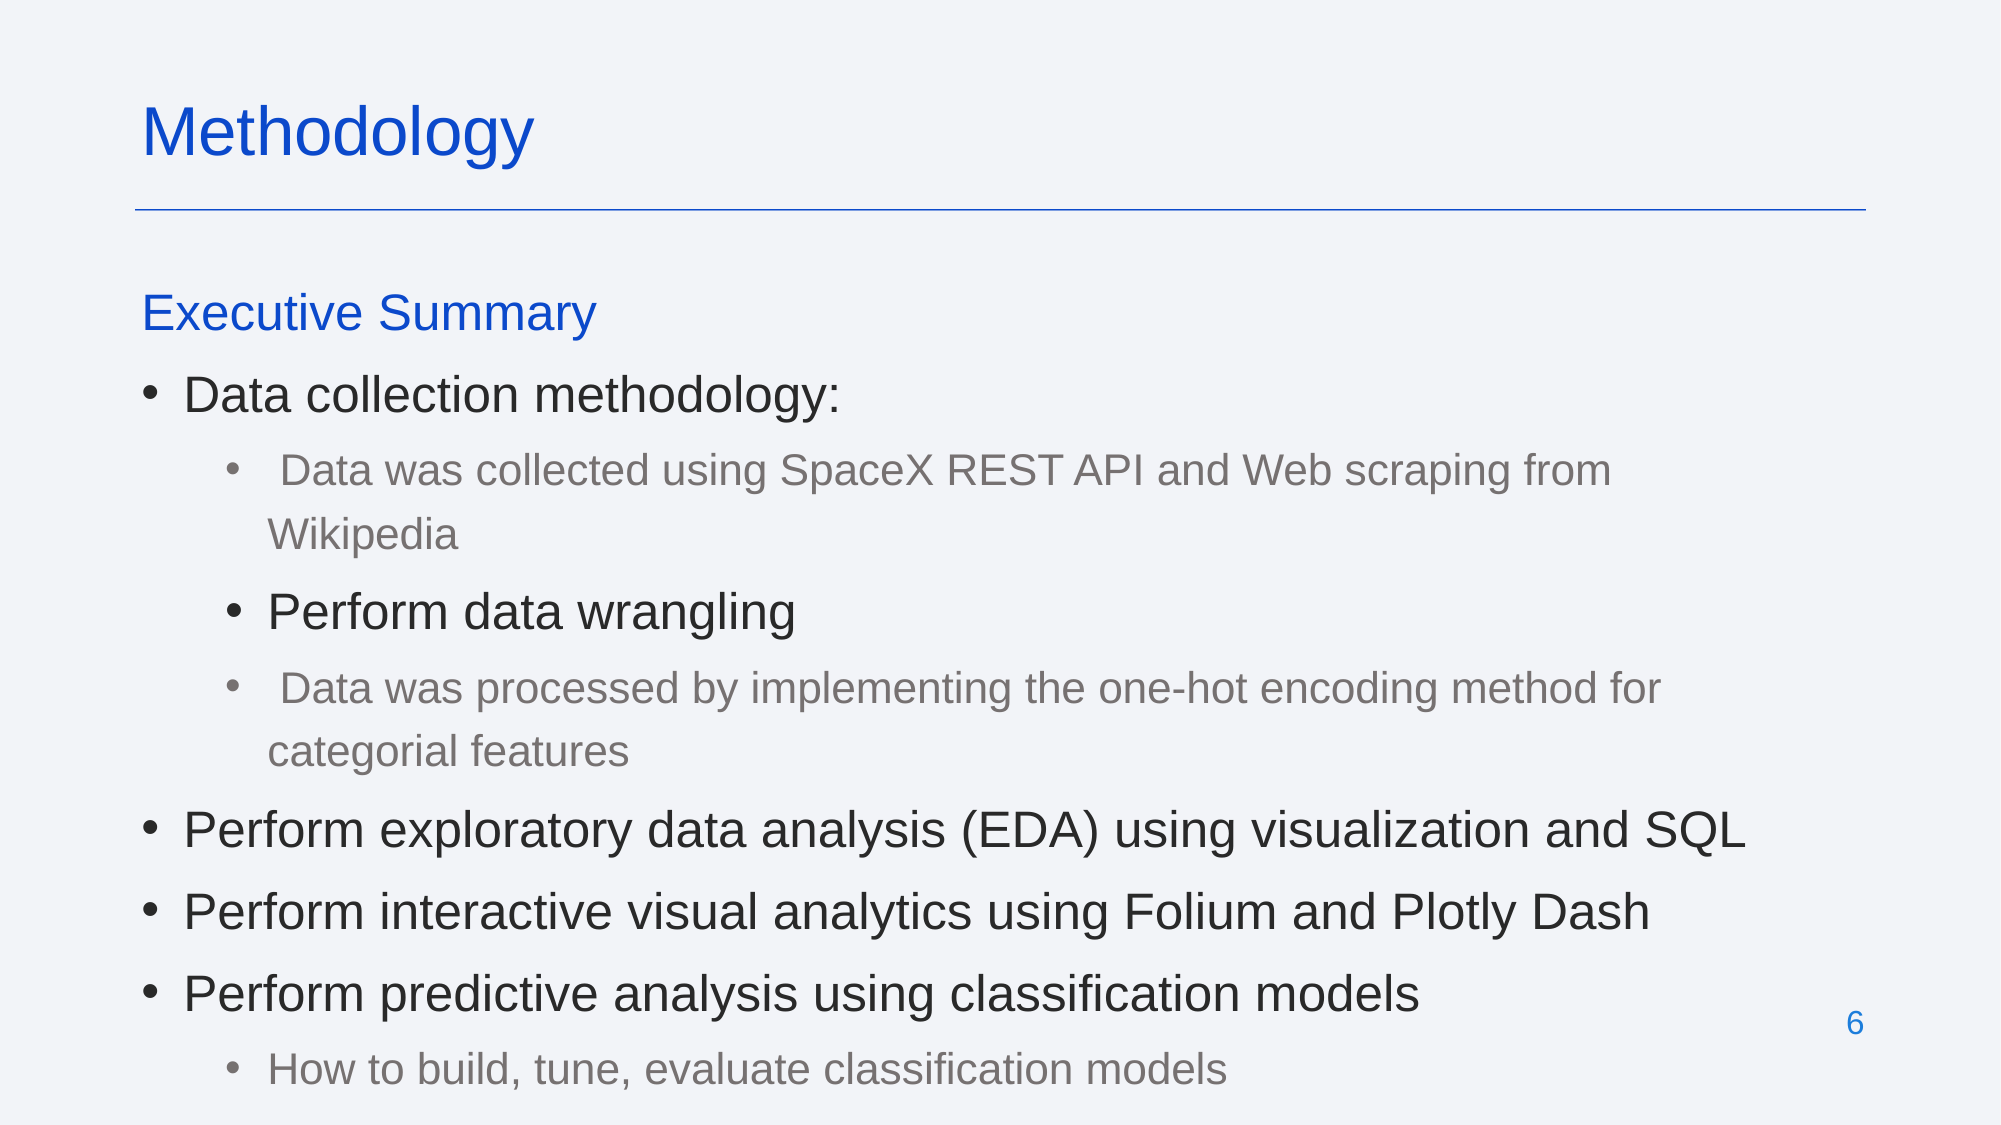

Methodology
Executive Summary
Data collection methodology:
 Data was collected using SpaceX REST API and Web scraping from Wikipedia
Perform data wrangling
 Data was processed by implementing the one-hot encoding method for categorial features
Perform exploratory data analysis (EDA) using visualization and SQL
Perform interactive visual analytics using Folium and Plotly Dash
Perform predictive analysis using classification models
How to build, tune, evaluate classification models

6